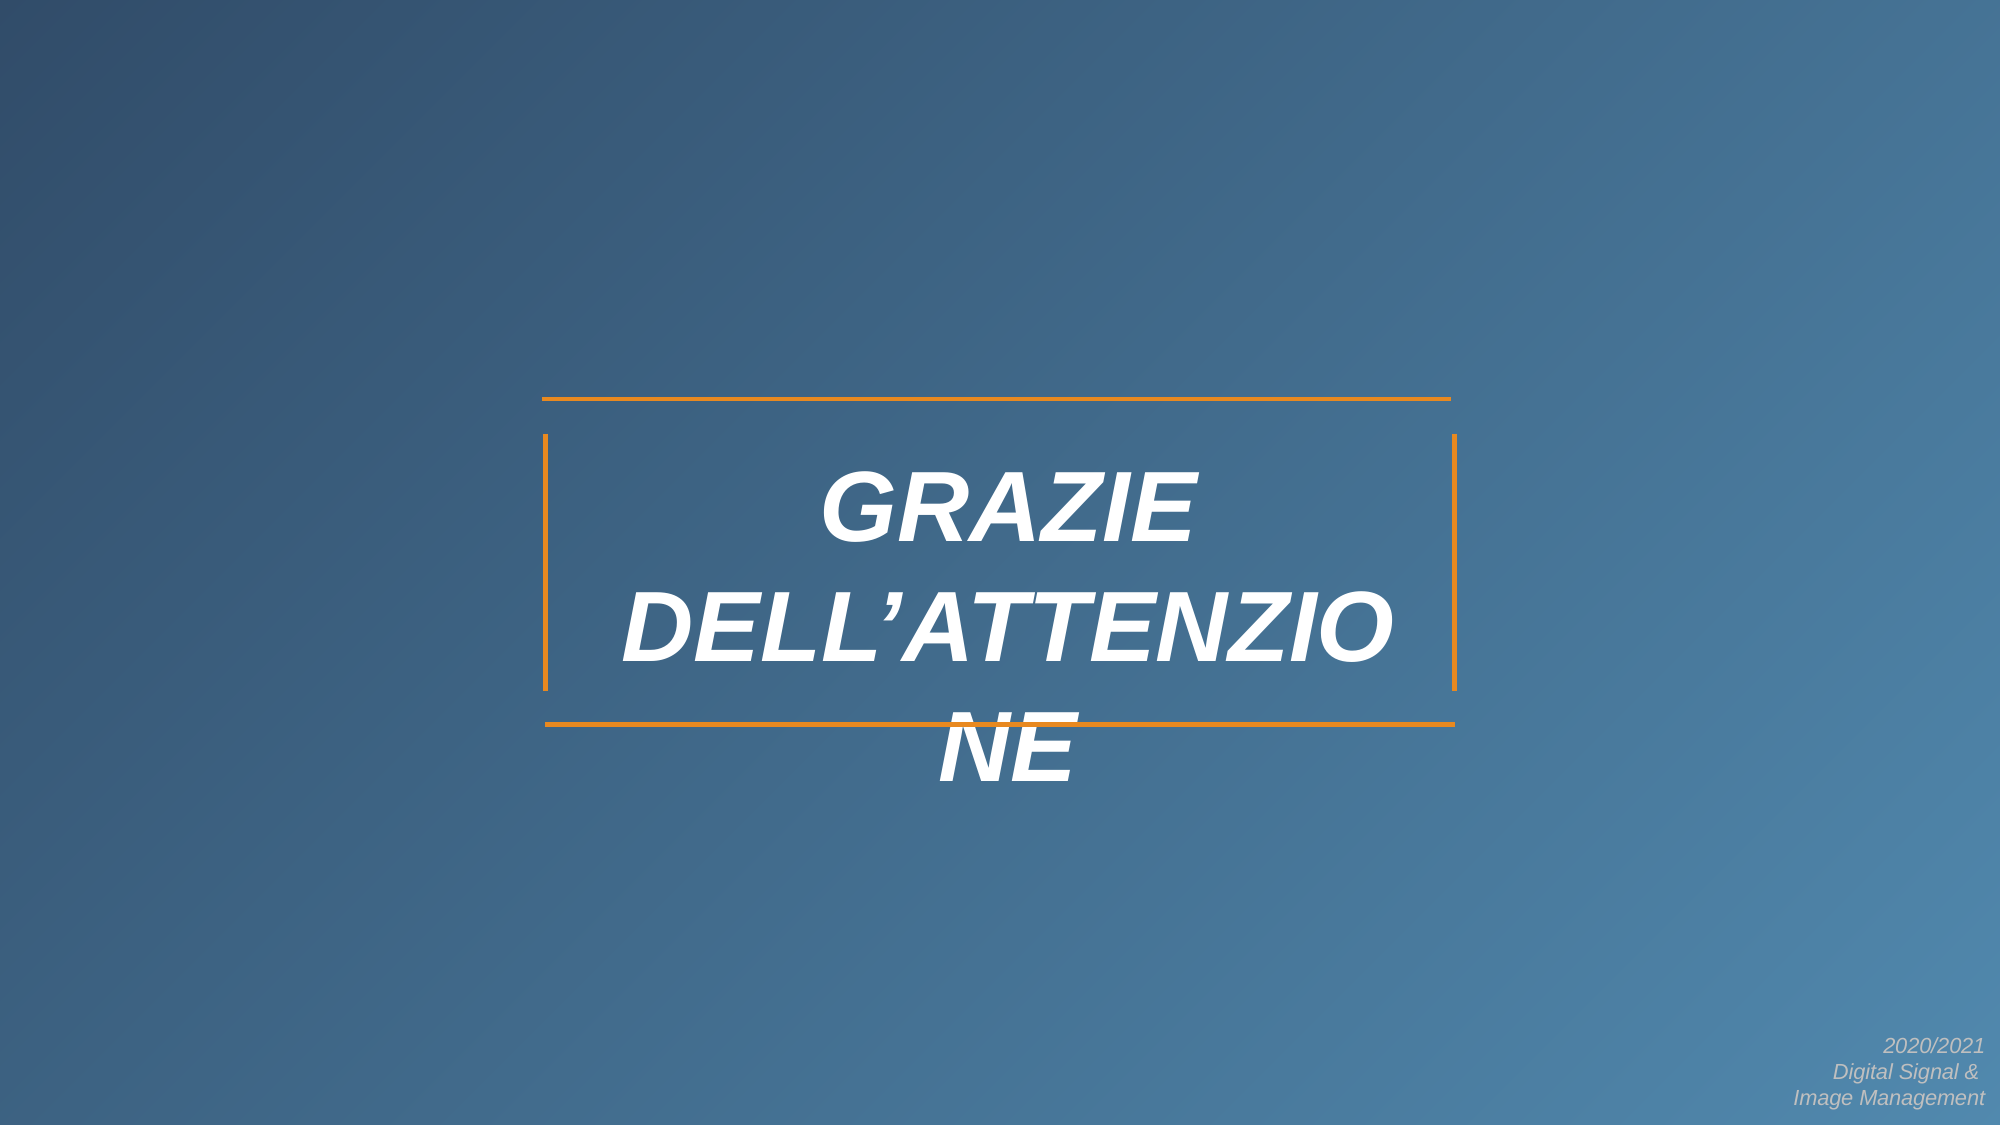

GRAZIE DELL’ATTENZIONE
2020/2021
Digital Signal &
Image Management